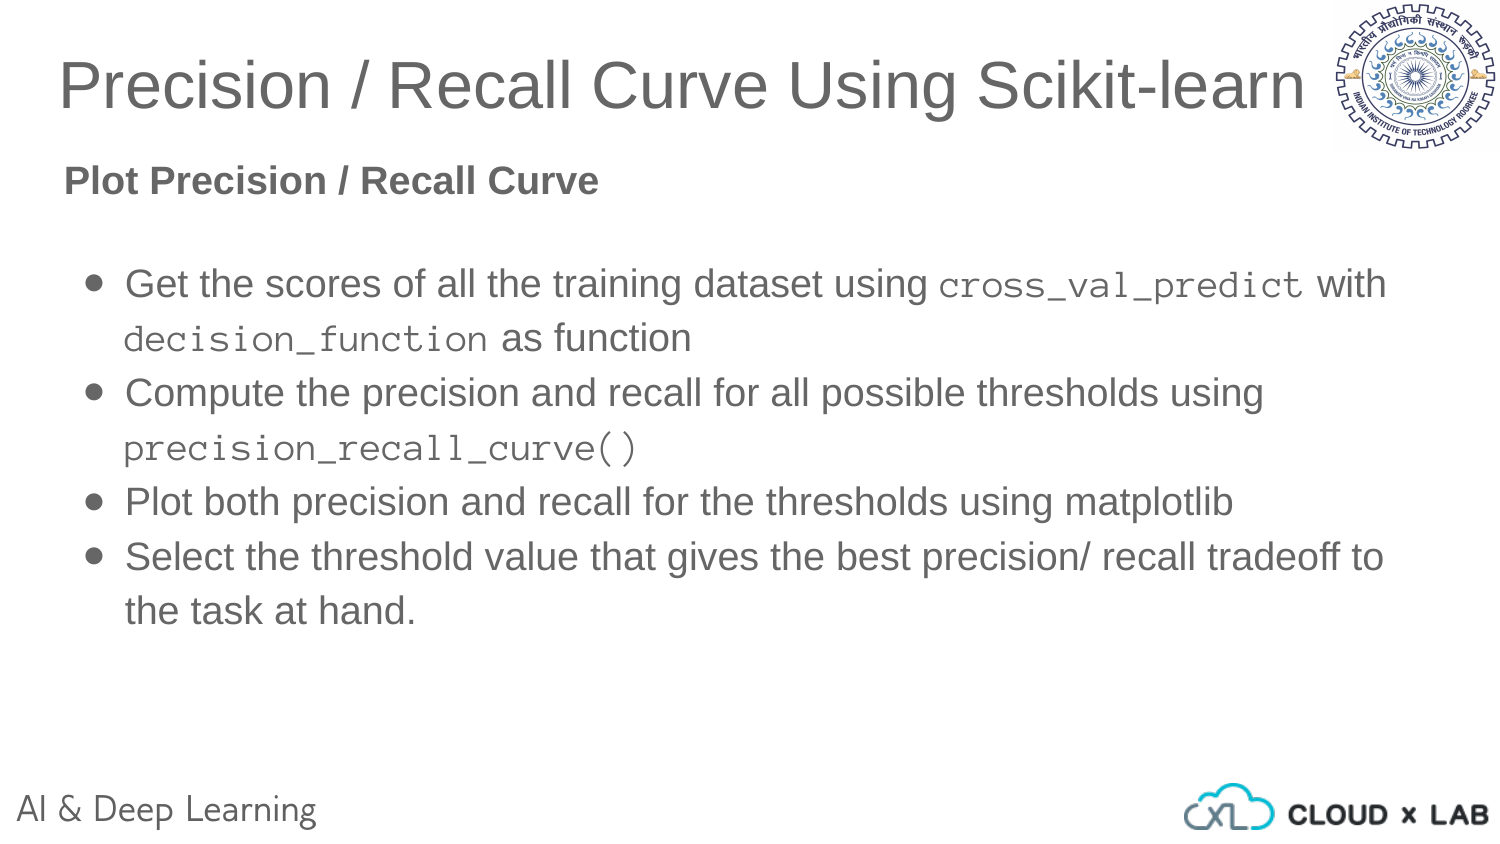

Precision / Recall Curve Using Scikit-learn
Plot Precision / Recall Curve
Get the scores of all the training dataset using cross_val_predict with decision_function as function
Compute the precision and recall for all possible thresholds using precision_recall_curve()
Plot both precision and recall for the thresholds using matplotlib
Select the threshold value that gives the best precision/ recall tradeoff to the task at hand.